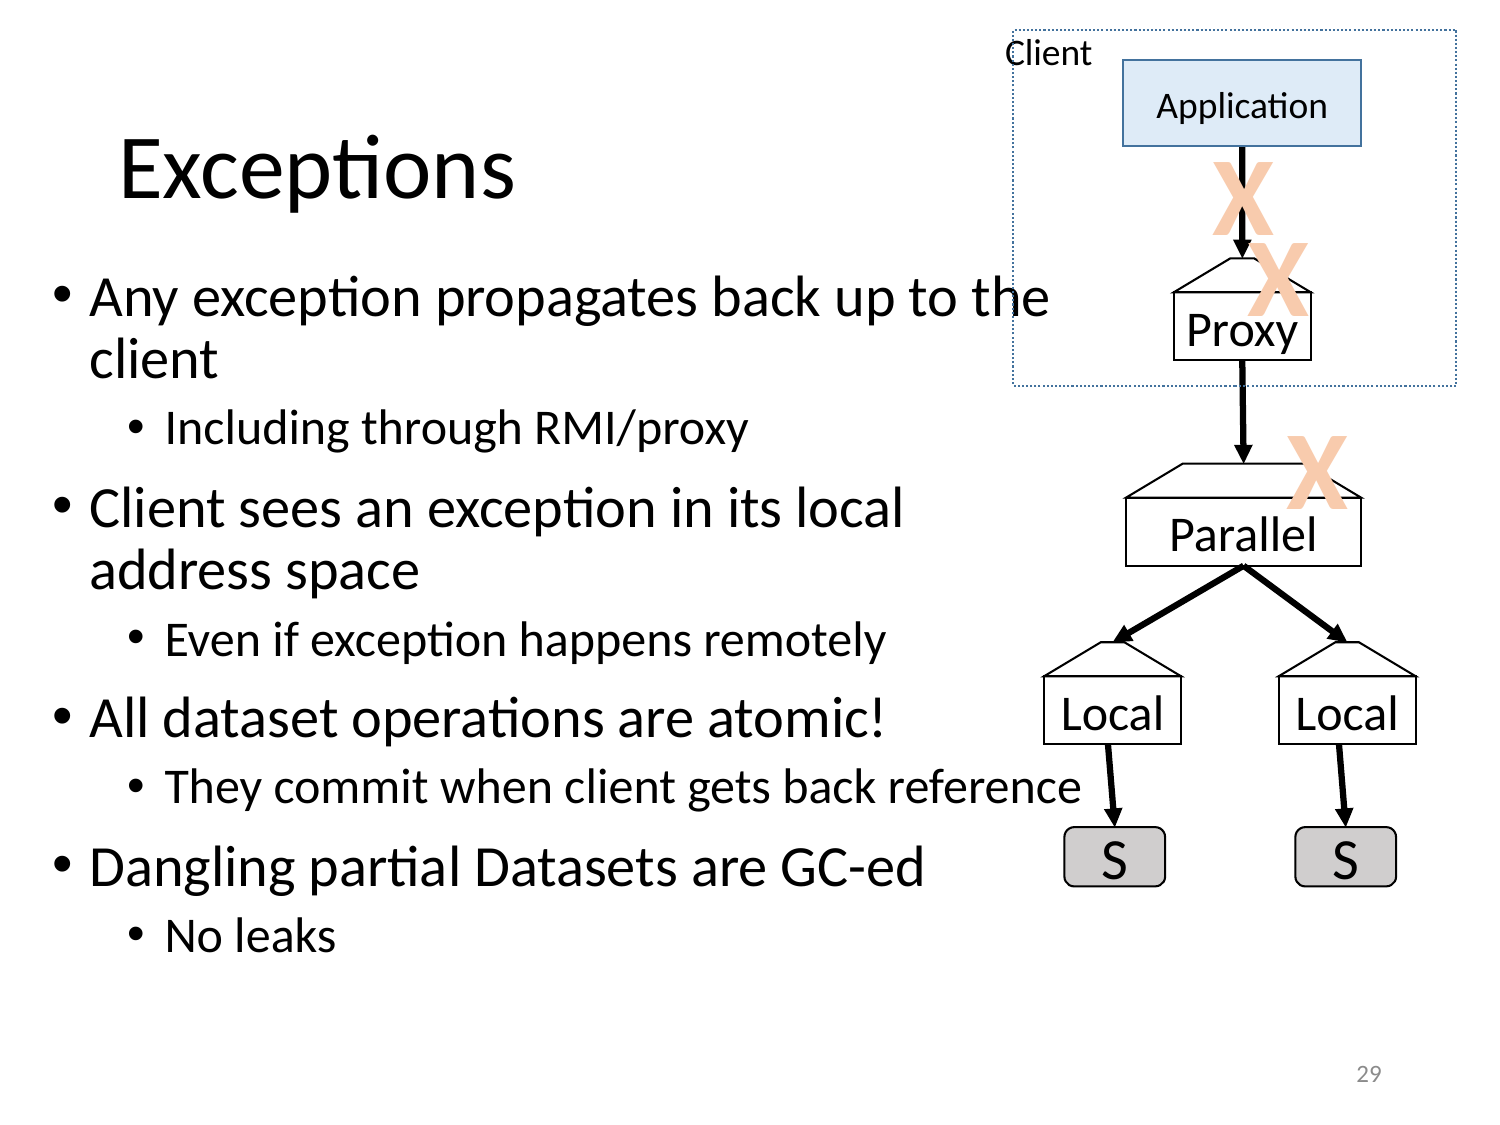

Client

Application
# Exceptions
X
X
Any exception propagates back up to the client
Including through RMI/proxy
Client sees an exception in its local address space
Even if exception happens remotely
All dataset operations are atomic!
They commit when client gets back reference
Dangling partial Datasets are GC-ed
No leaks

Proxy
X

Parallel

Local

Local
S
S
29